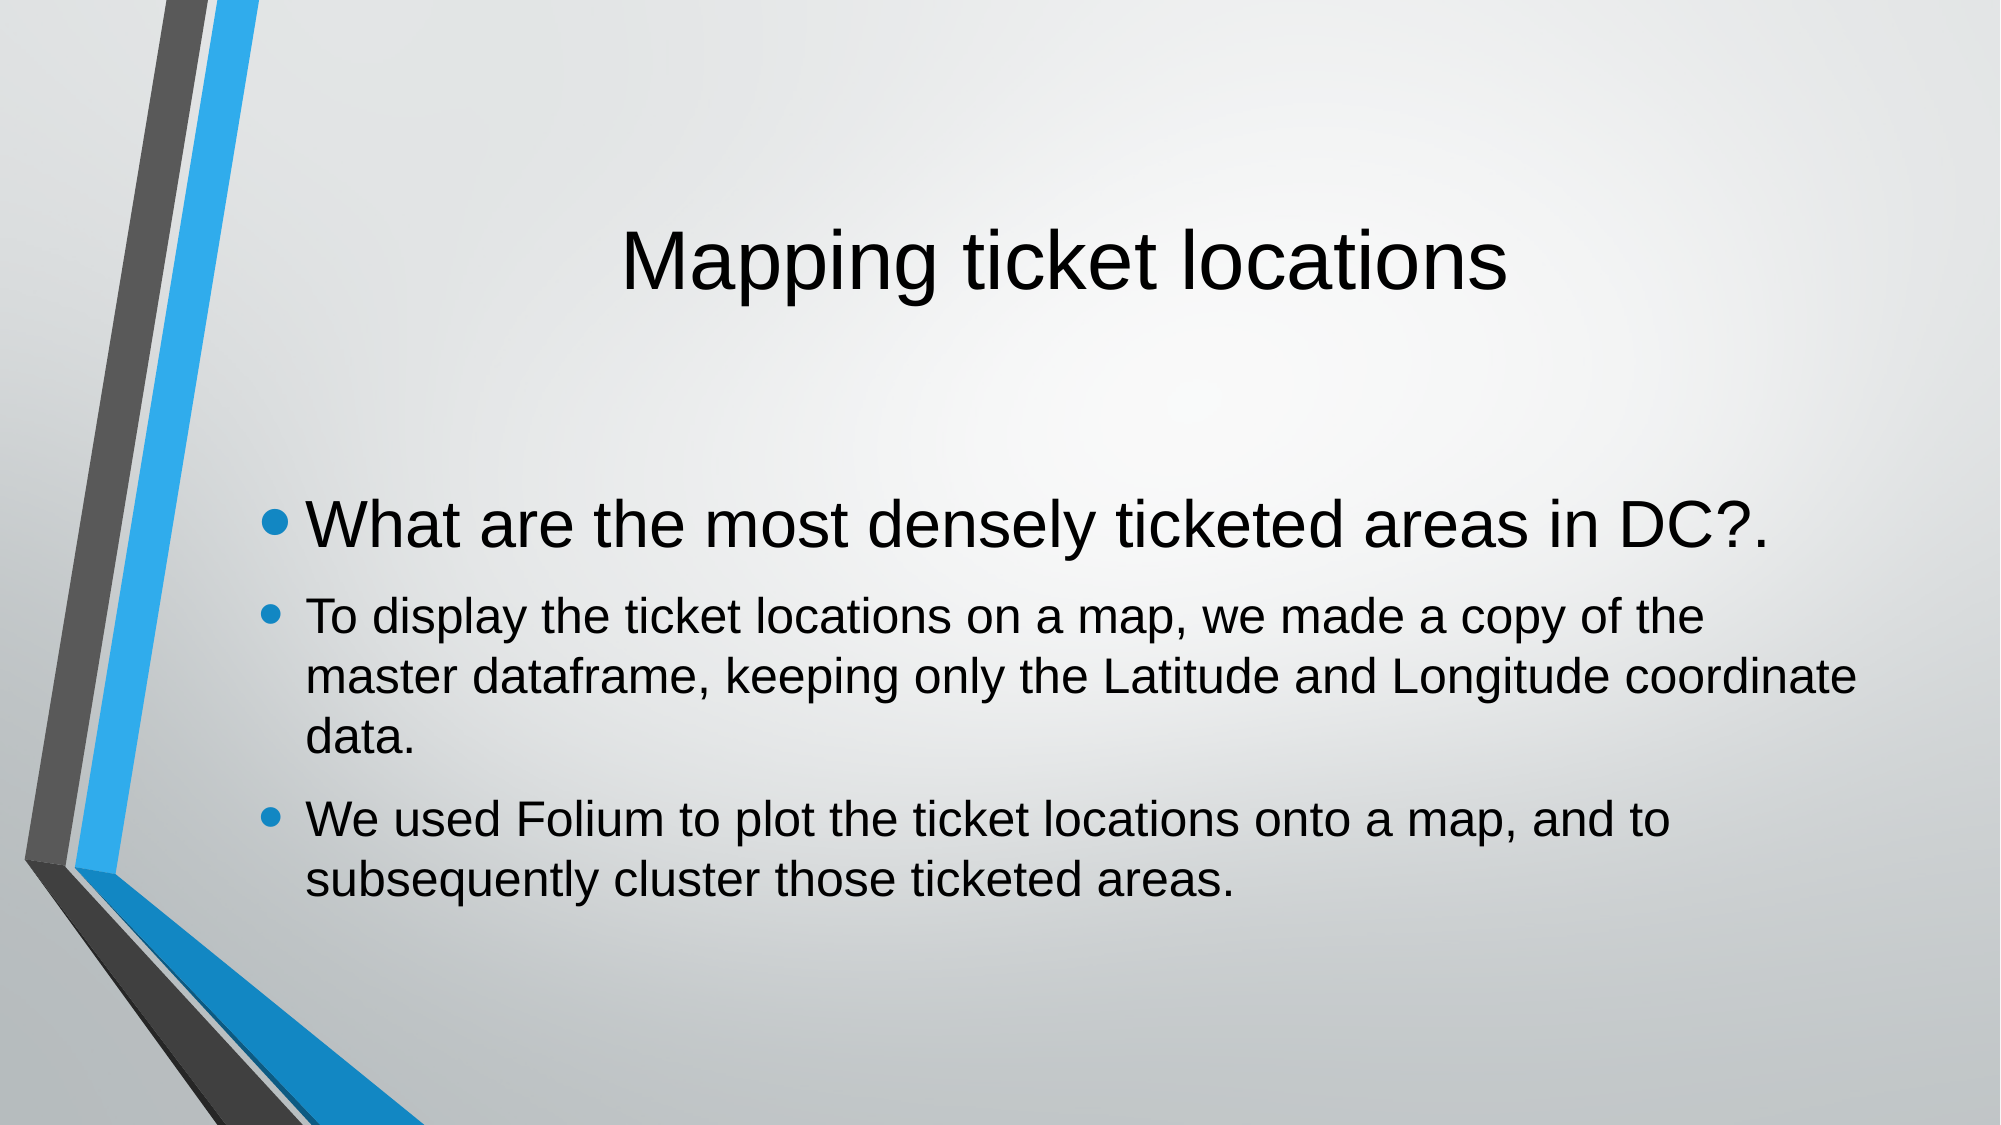

# Mapping ticket locations
What are the most densely ticketed areas in DC?.
To display the ticket locations on a map, we made a copy of the master dataframe, keeping only the Latitude and Longitude coordinate data.
We used Folium to plot the ticket locations onto a map, and to subsequently cluster those ticketed areas.